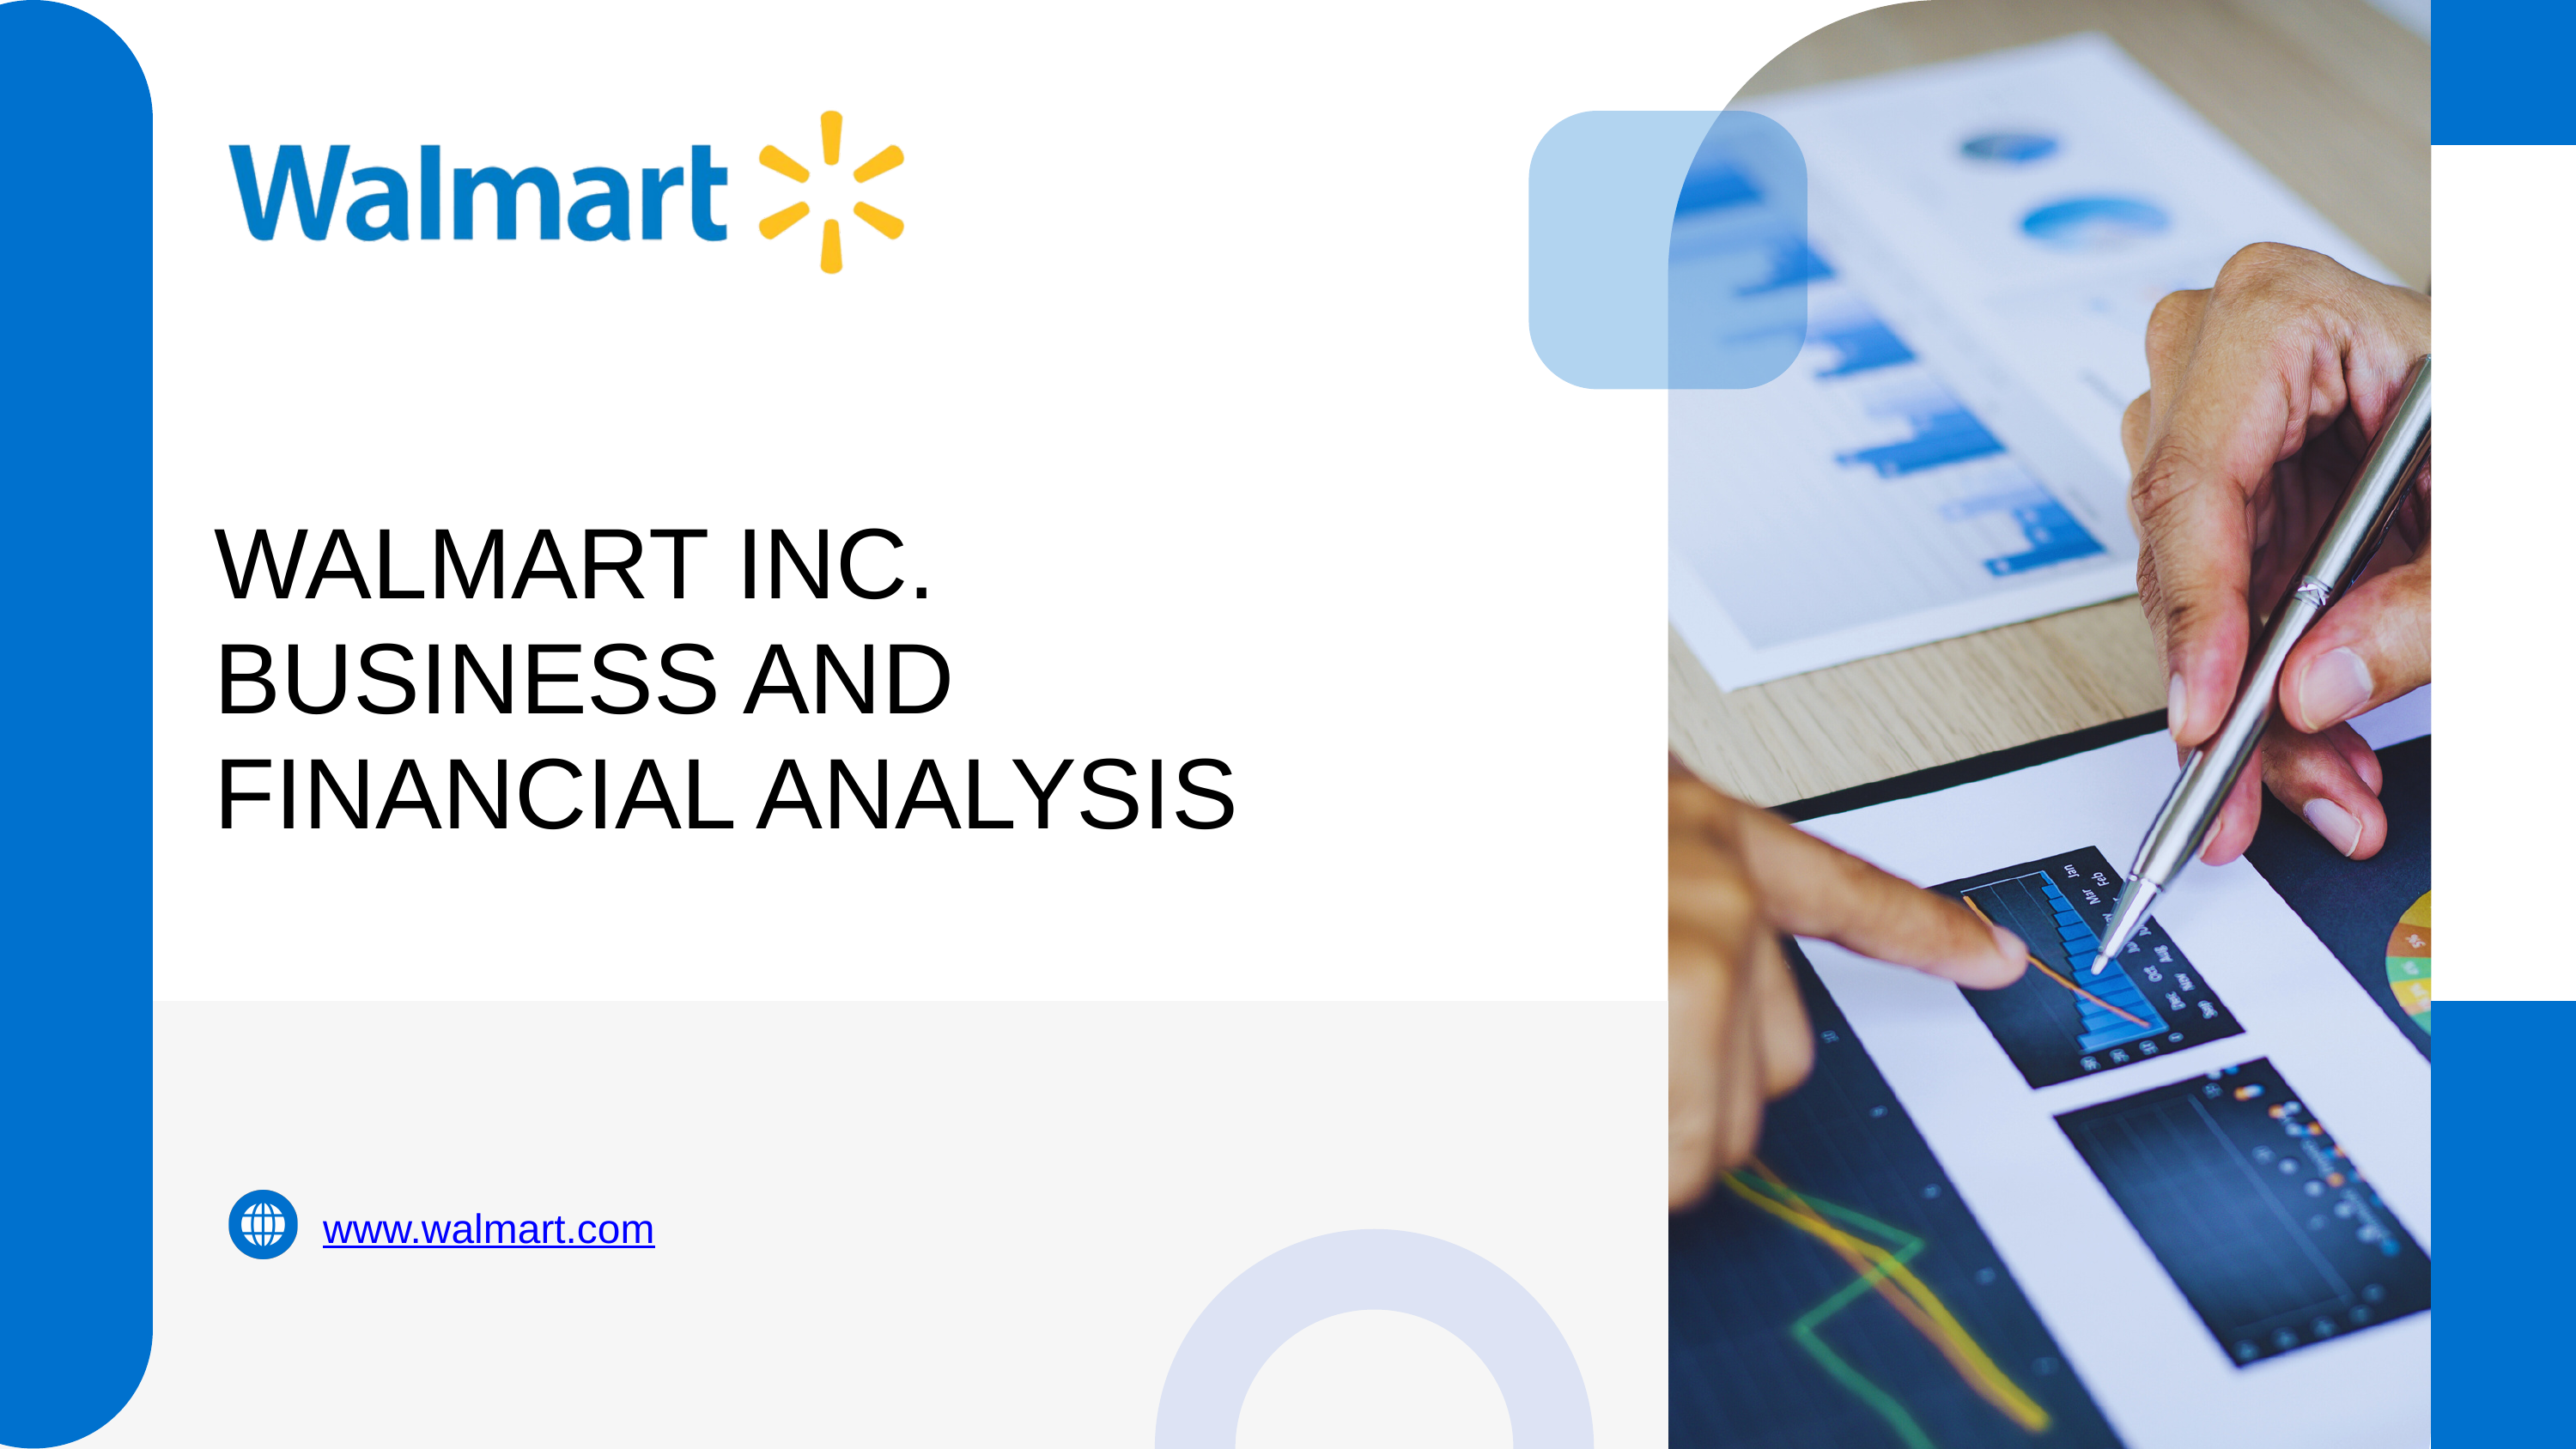

WALMART INC. BUSINESS AND FINANCIAL ANALYSIS

www.walmart.com